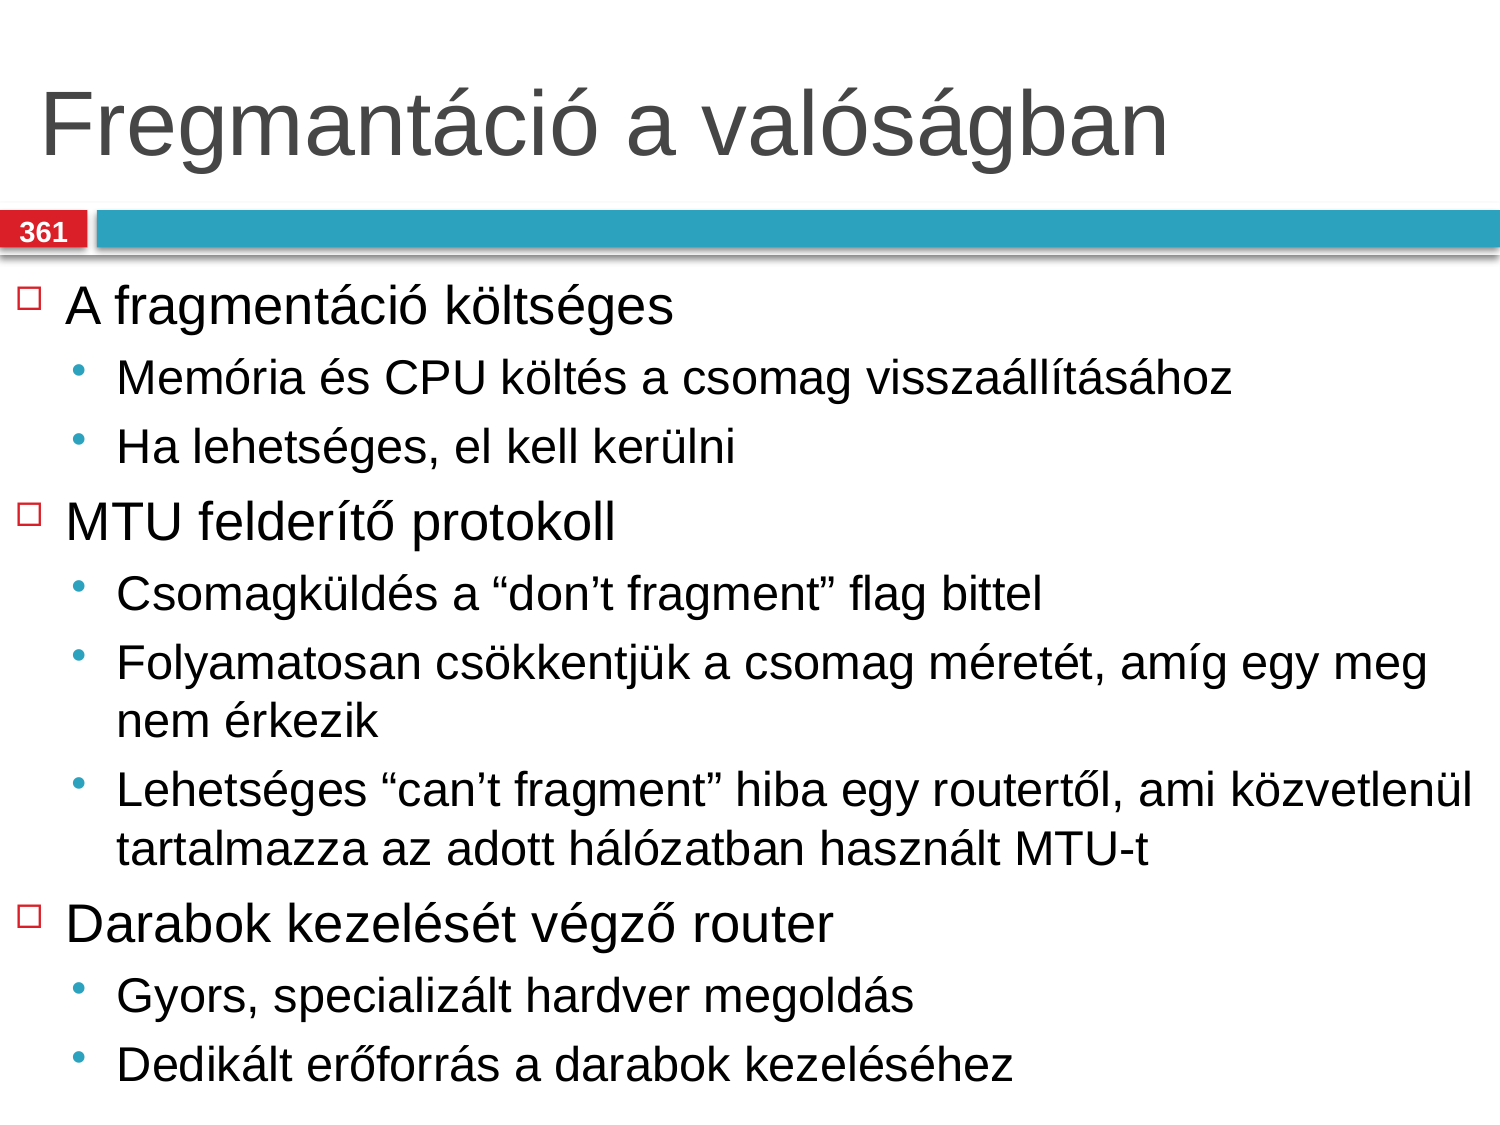

# Fregmantáció a valóságban
361
A fragmentáció költséges
Memória és CPU költés a csomag visszaállításához
Ha lehetséges, el kell kerülni
MTU felderítő protokoll
Csomagküldés a “don’t fragment” flag bittel
Folyamatosan csökkentjük a csomag méretét, amíg egy meg nem érkezik
Lehetséges “can’t fragment” hiba egy routertől, ami közvetlenül tartalmazza az adott hálózatban használt MTU-t
Darabok kezelését végző router
Gyors, specializált hardver megoldás
Dedikált erőforrás a darabok kezeléséhez